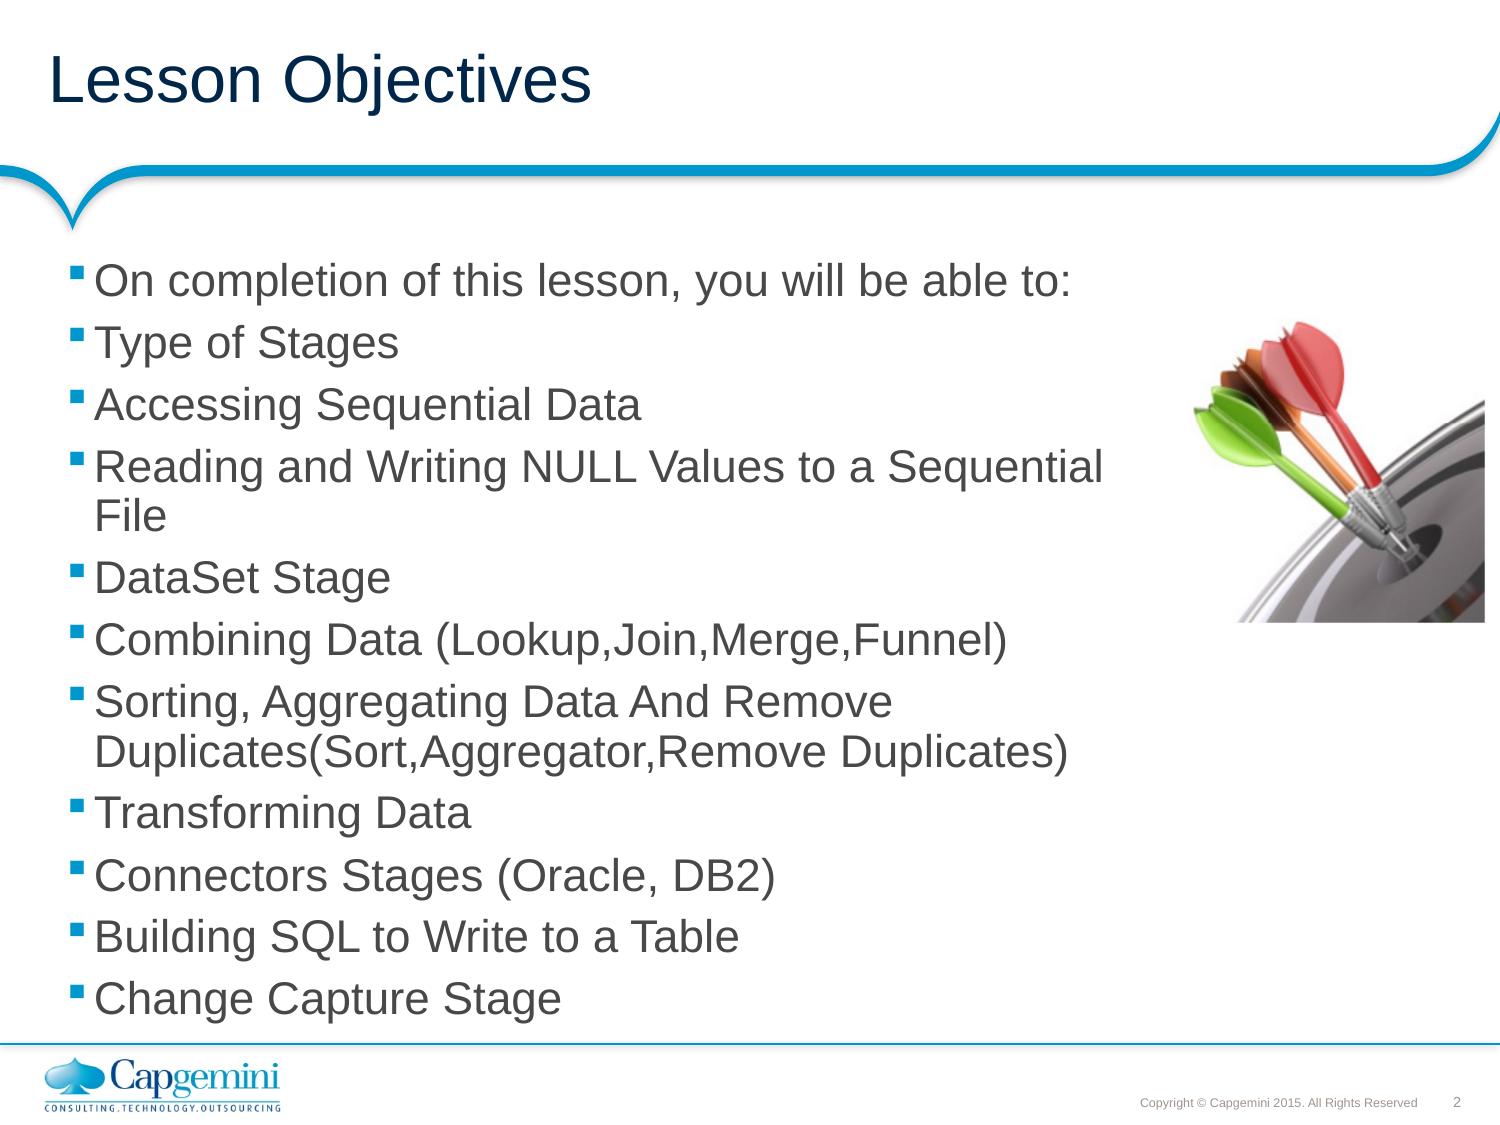

# Lesson Objectives
On completion of this lesson, you will be able to:
Type of Stages
Accessing Sequential Data
Reading and Writing NULL Values to a Sequential File
DataSet Stage
Combining Data (Lookup,Join,Merge,Funnel)
Sorting, Aggregating Data And Remove Duplicates(Sort,Aggregator,Remove Duplicates)
Transforming Data
Connectors Stages (Oracle, DB2)
Building SQL to Write to a Table
Change Capture Stage